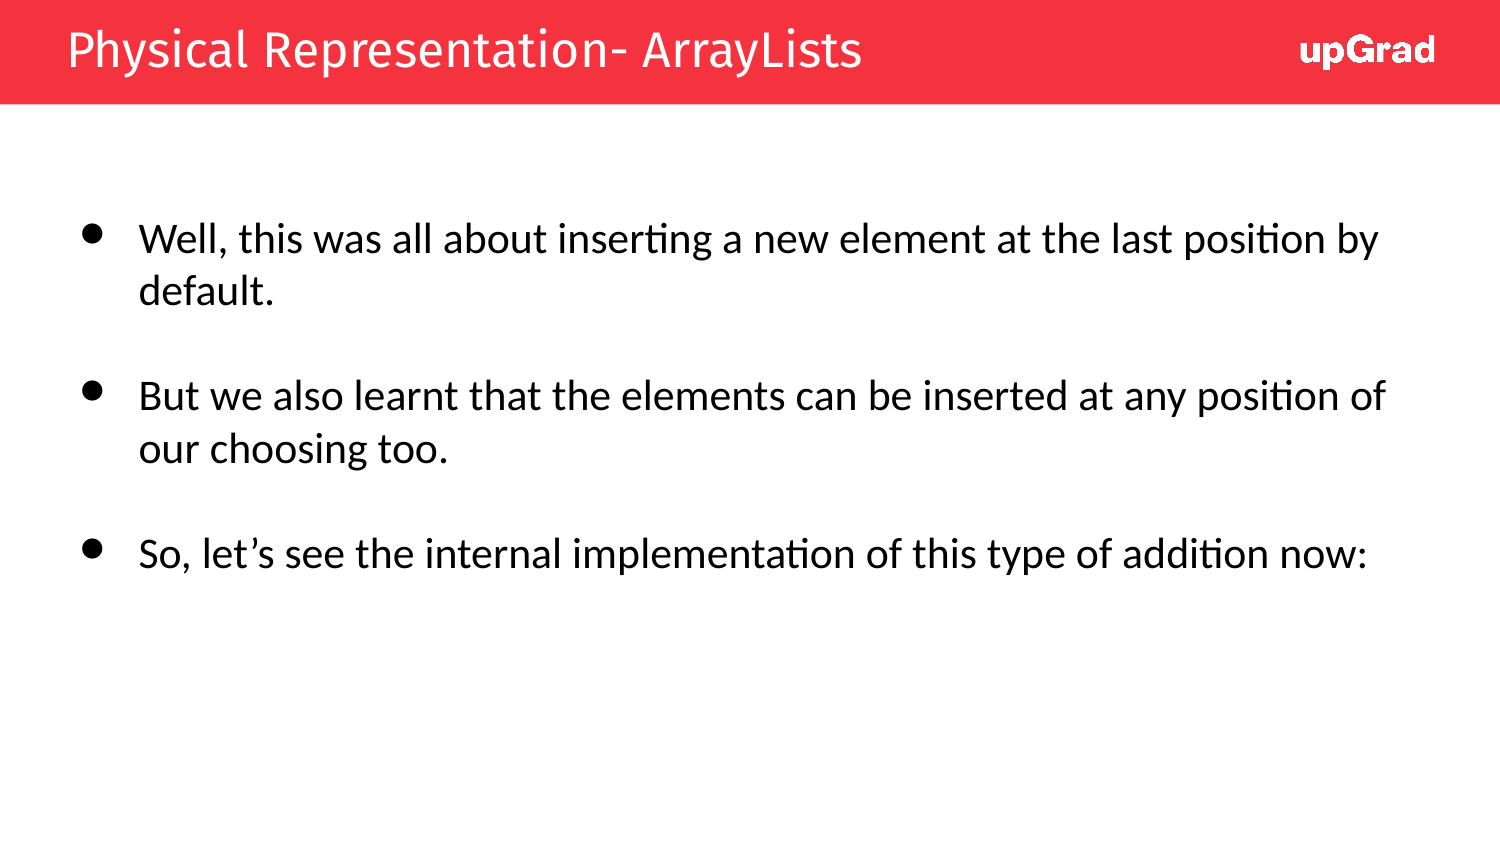

# Physical Representation- ArrayLists

Well, this was all about inserting a new element at the last position by default.

But we also learnt that the elements can be inserted at any position of our choosing too.

So, let’s see the internal implementation of this type of addition now: